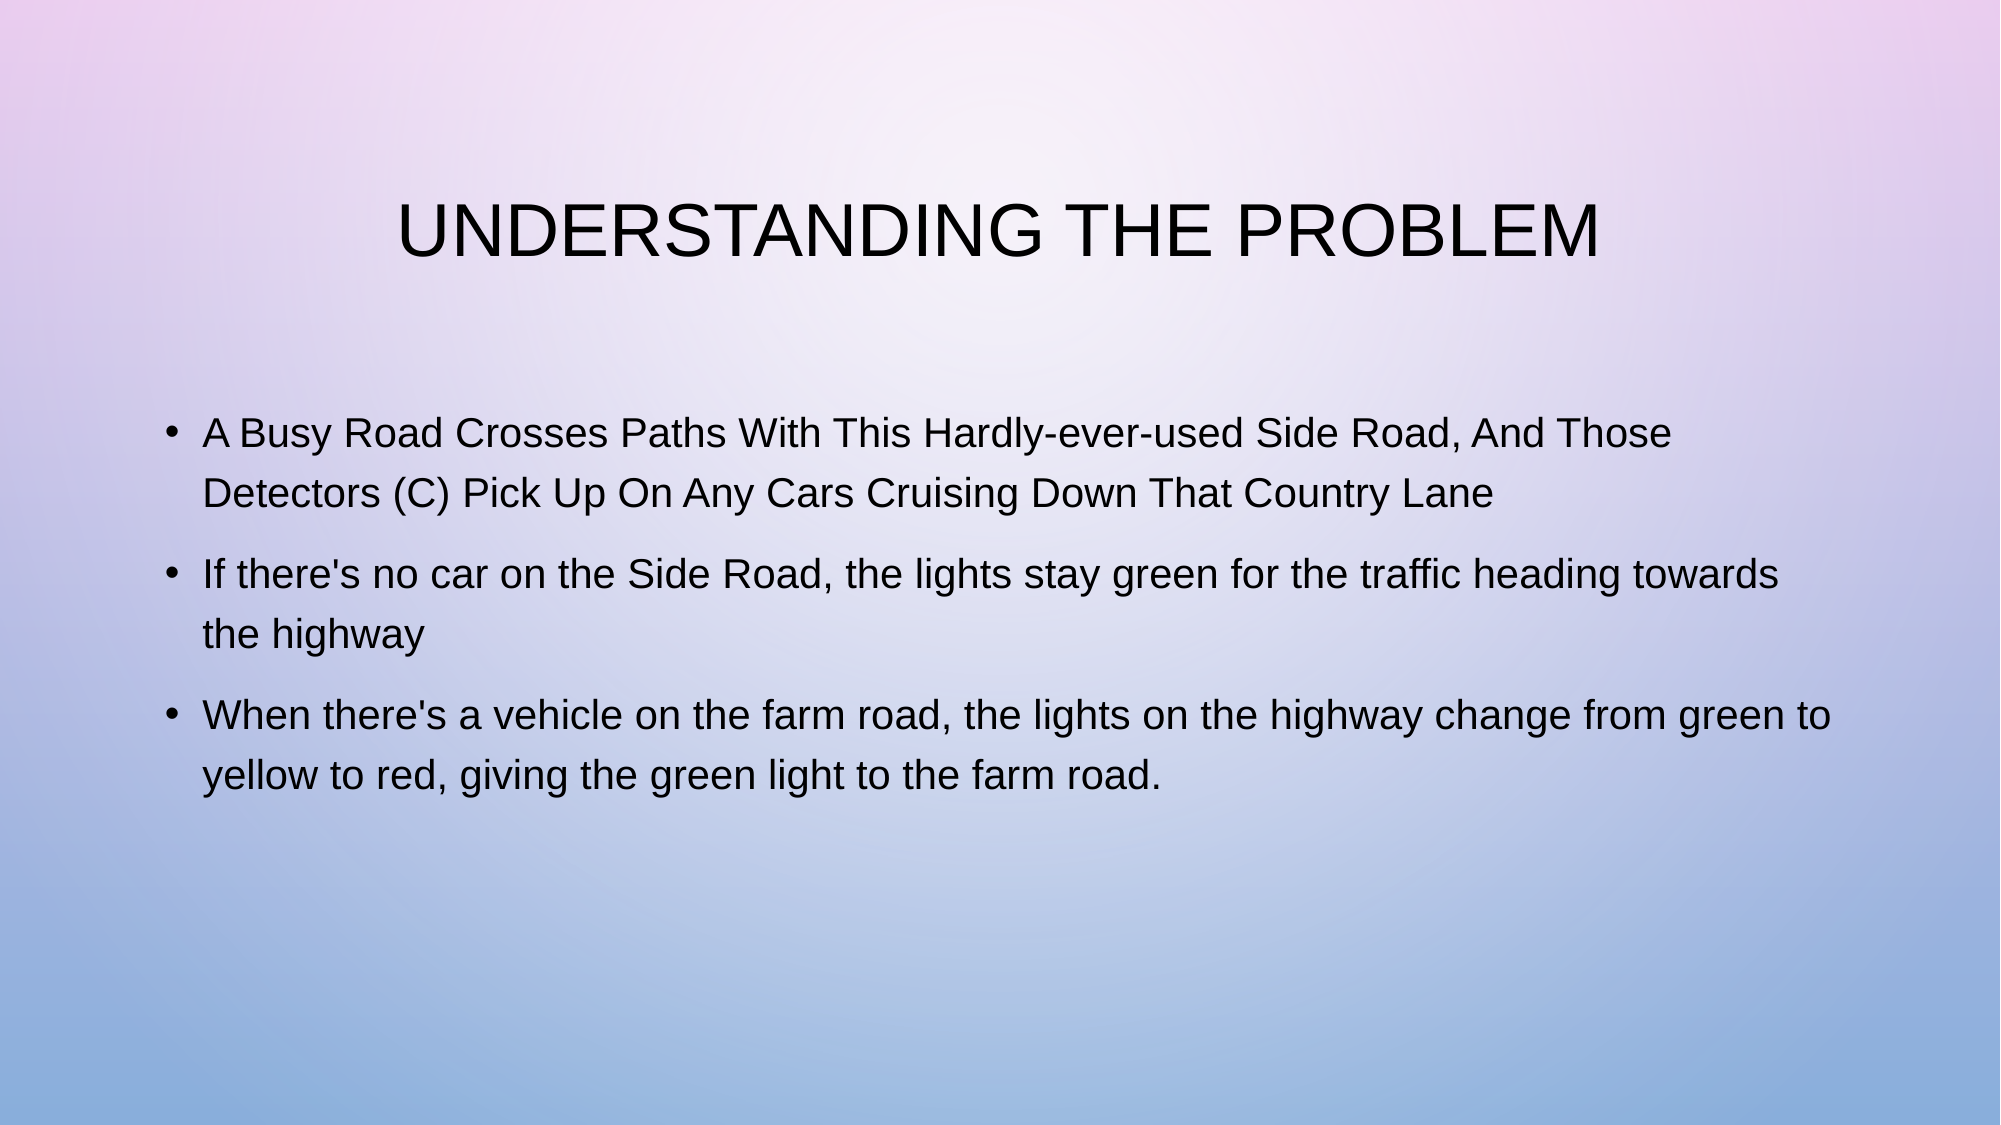

# Understanding the problem
A Busy Road Crosses Paths With This Hardly-ever-used Side Road, And Those Detectors (C) Pick Up On Any Cars Cruising Down That Country Lane
If there's no car on the Side Road, the lights stay green for the traffic heading towards the highway
When there's a vehicle on the farm road, the lights on the highway change from green to yellow to red, giving the green light to the farm road.